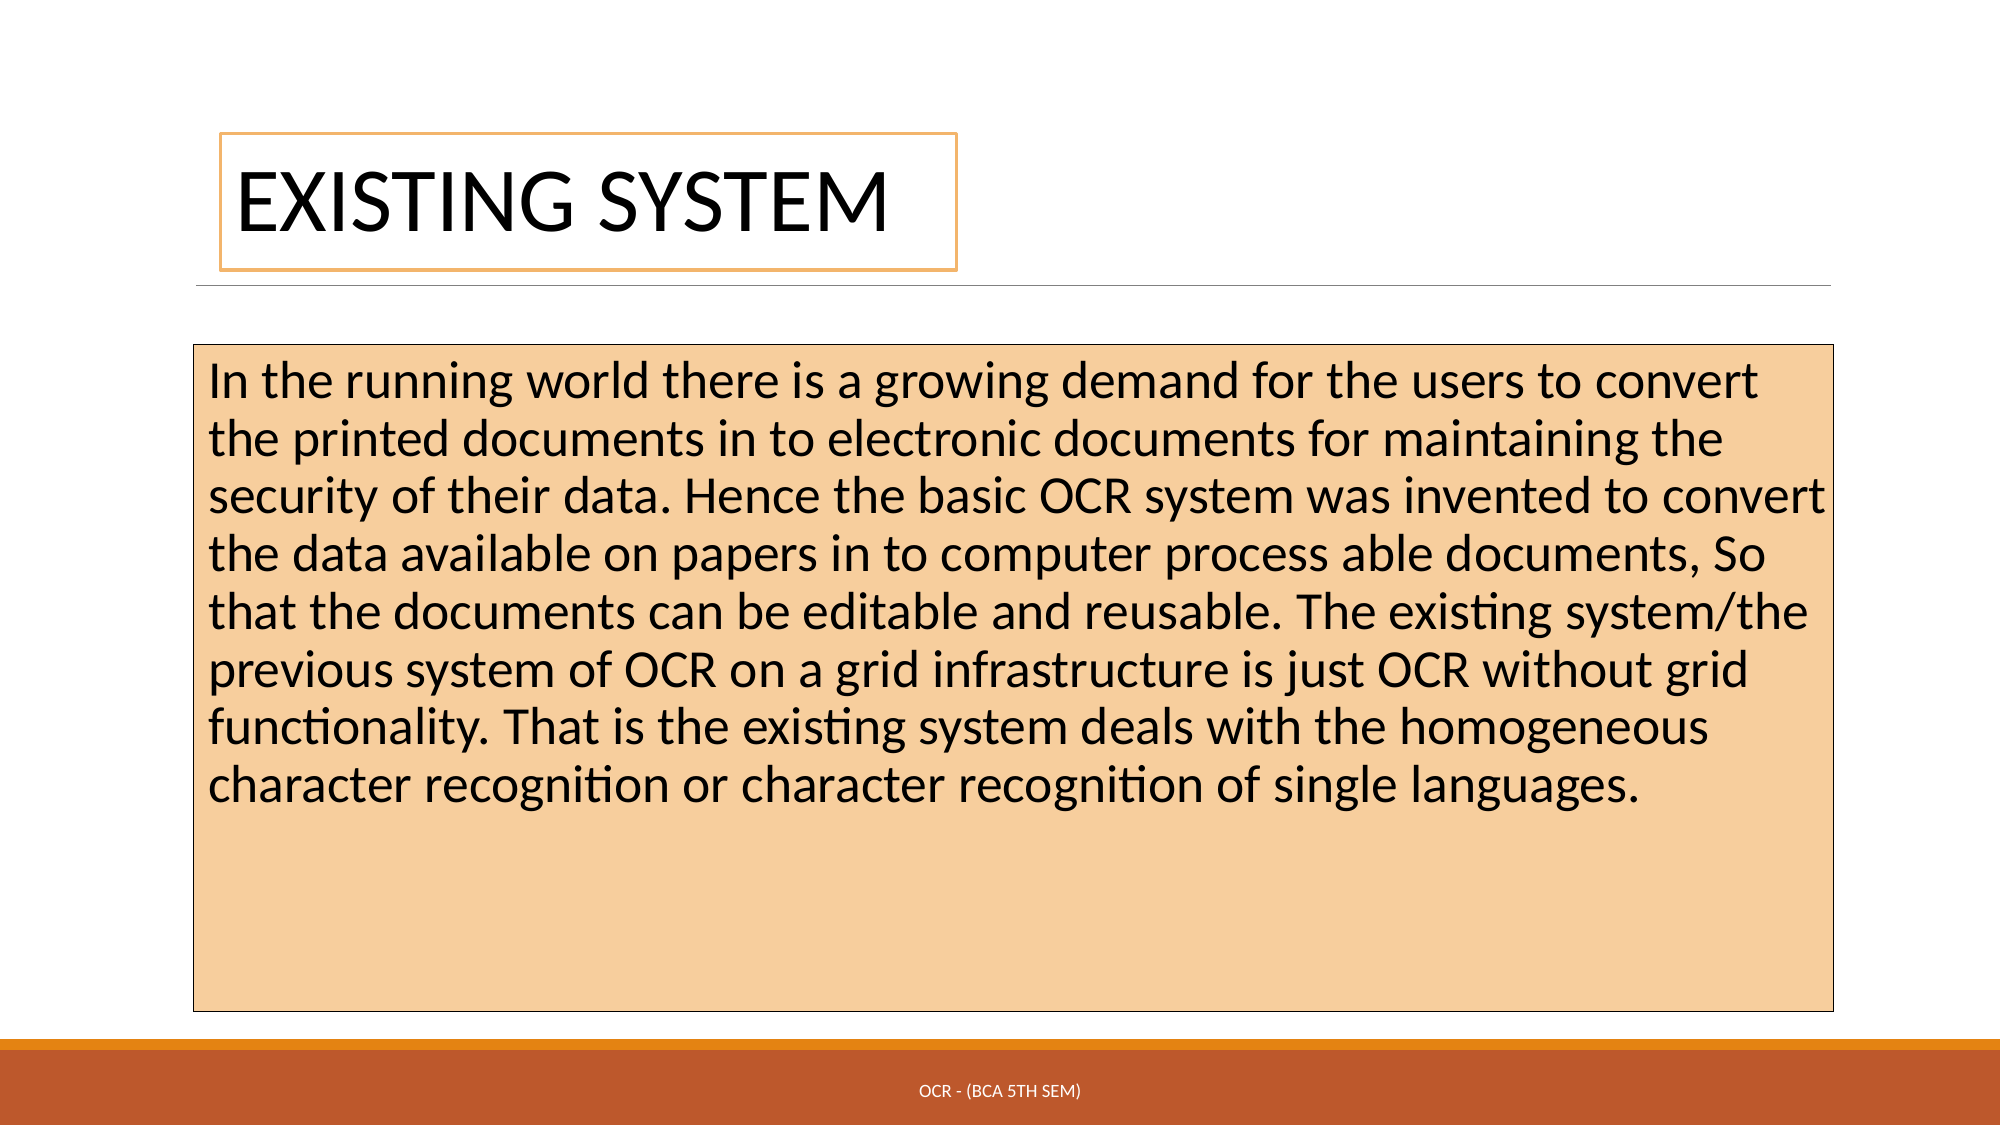

EXISTING SYSTEM
In the running world there is a growing demand for the users to convert the printed documents in to electronic documents for maintaining the security of their data. Hence the basic OCR system was invented to convert the data available on papers in to computer process able documents, So that the documents can be editable and reusable. The existing system/the previous system of OCR on a grid infrastructure is just OCR without grid functionality. That is the existing system deals with the homogeneous character recognition or character recognition of single languages.

OCR - (BCA 5th SEM)
12